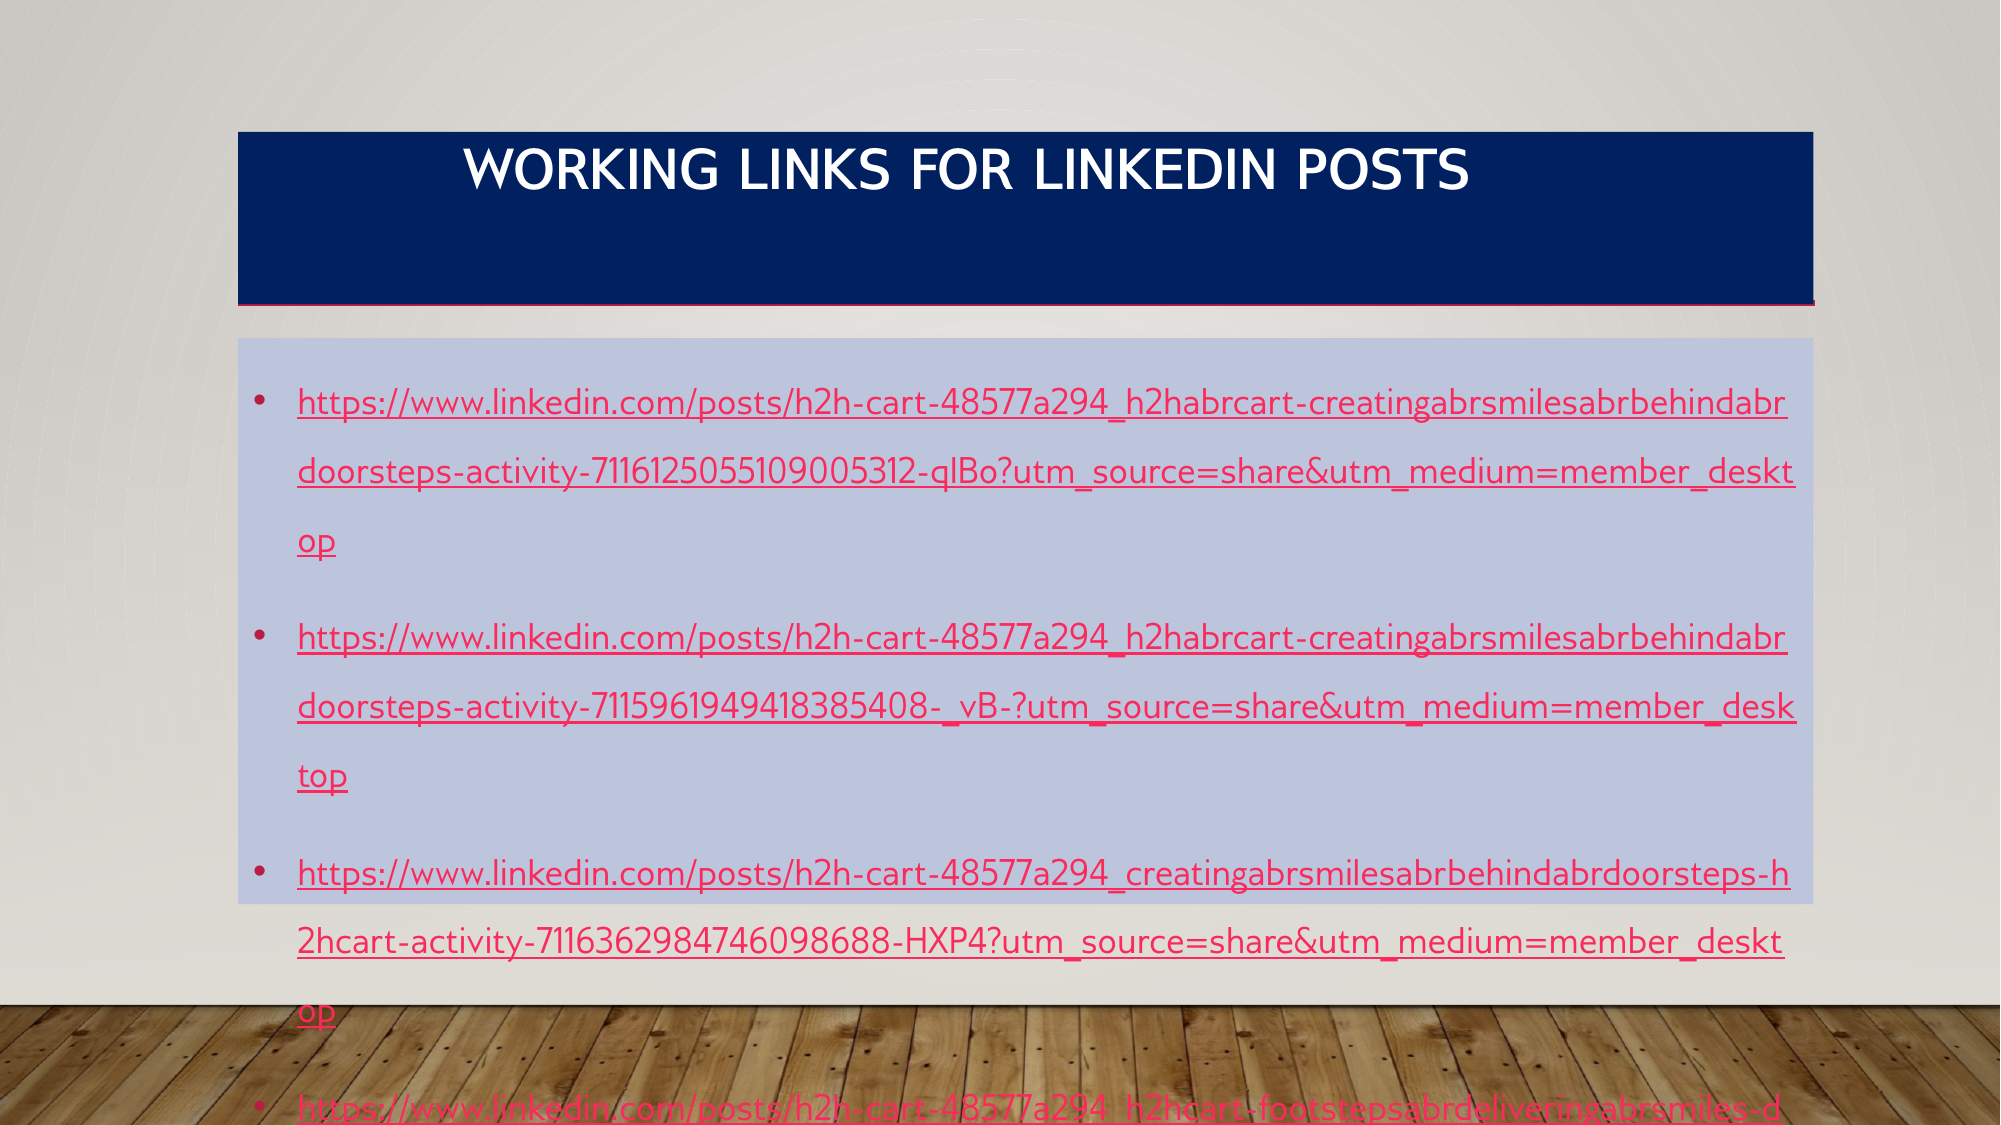

# Working Links for LinkedIn Posts
https://www.linkedin.com/posts/h2h-cart-48577a294_h2habrcart-creatingabrsmilesabrbehindabrdoorsteps-activity-7116125055109005312-qIBo?utm_source=share&utm_medium=member_desktop
https://www.linkedin.com/posts/h2h-cart-48577a294_h2habrcart-creatingabrsmilesabrbehindabrdoorsteps-activity-7115961949418385408-_vB-?utm_source=share&utm_medium=member_desktop
https://www.linkedin.com/posts/h2h-cart-48577a294_creatingabrsmilesabrbehindabrdoorsteps-h2hcart-activity-7116362984746098688-HXP4?utm_source=share&utm_medium=member_desktop
https://www.linkedin.com/posts/h2h-cart-48577a294_h2hcart-footstepsabrdeliveringabrsmiles-deliveryservices-activity-7116367347317178369-Vti0?utm_source=share&utm_medium=member_desktop